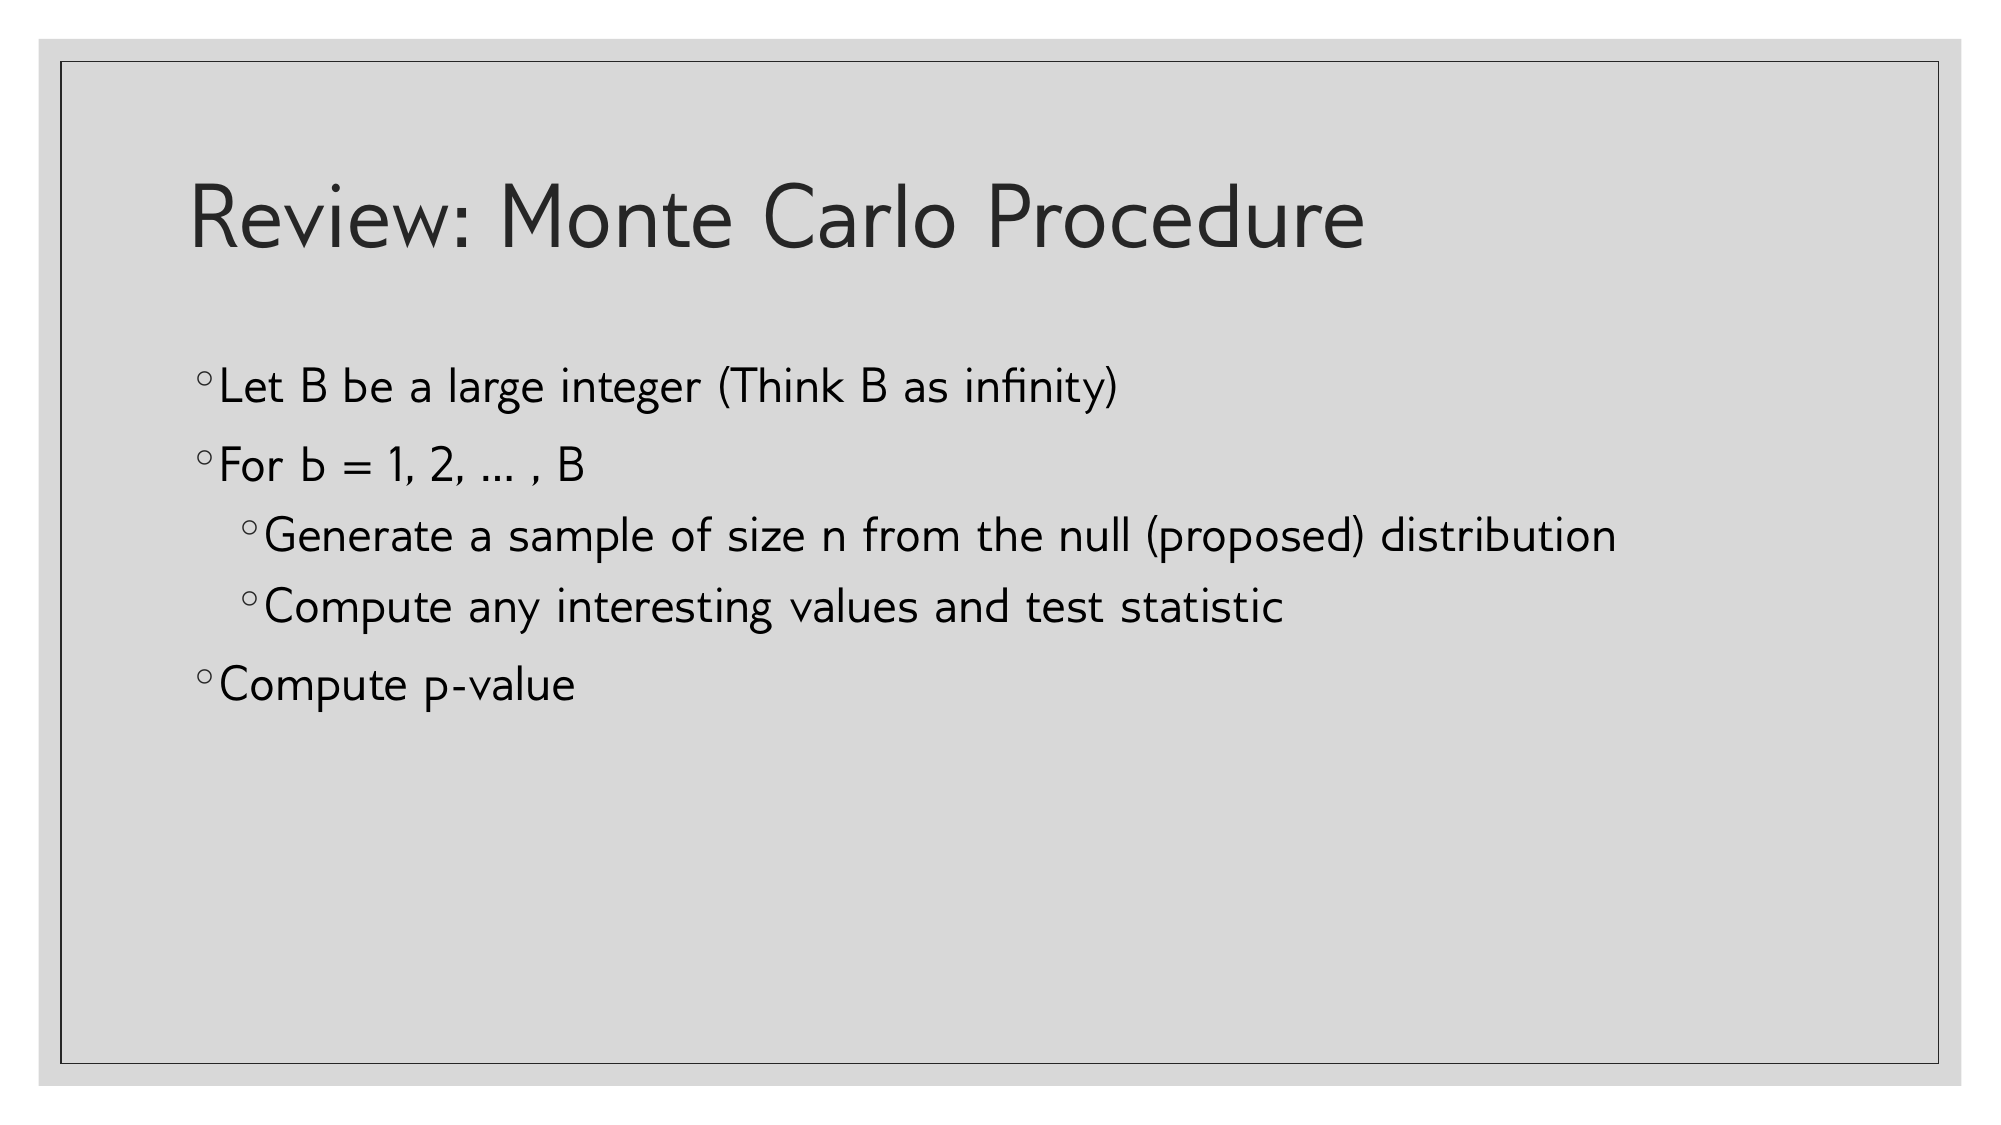

# Review: Monte Carlo Procedure
Let B be a large integer (Think B as infinity)
For b = 1, 2, … , B
Generate a sample of size n from the null (proposed) distribution
Compute any interesting values and test statistic
Compute p-value